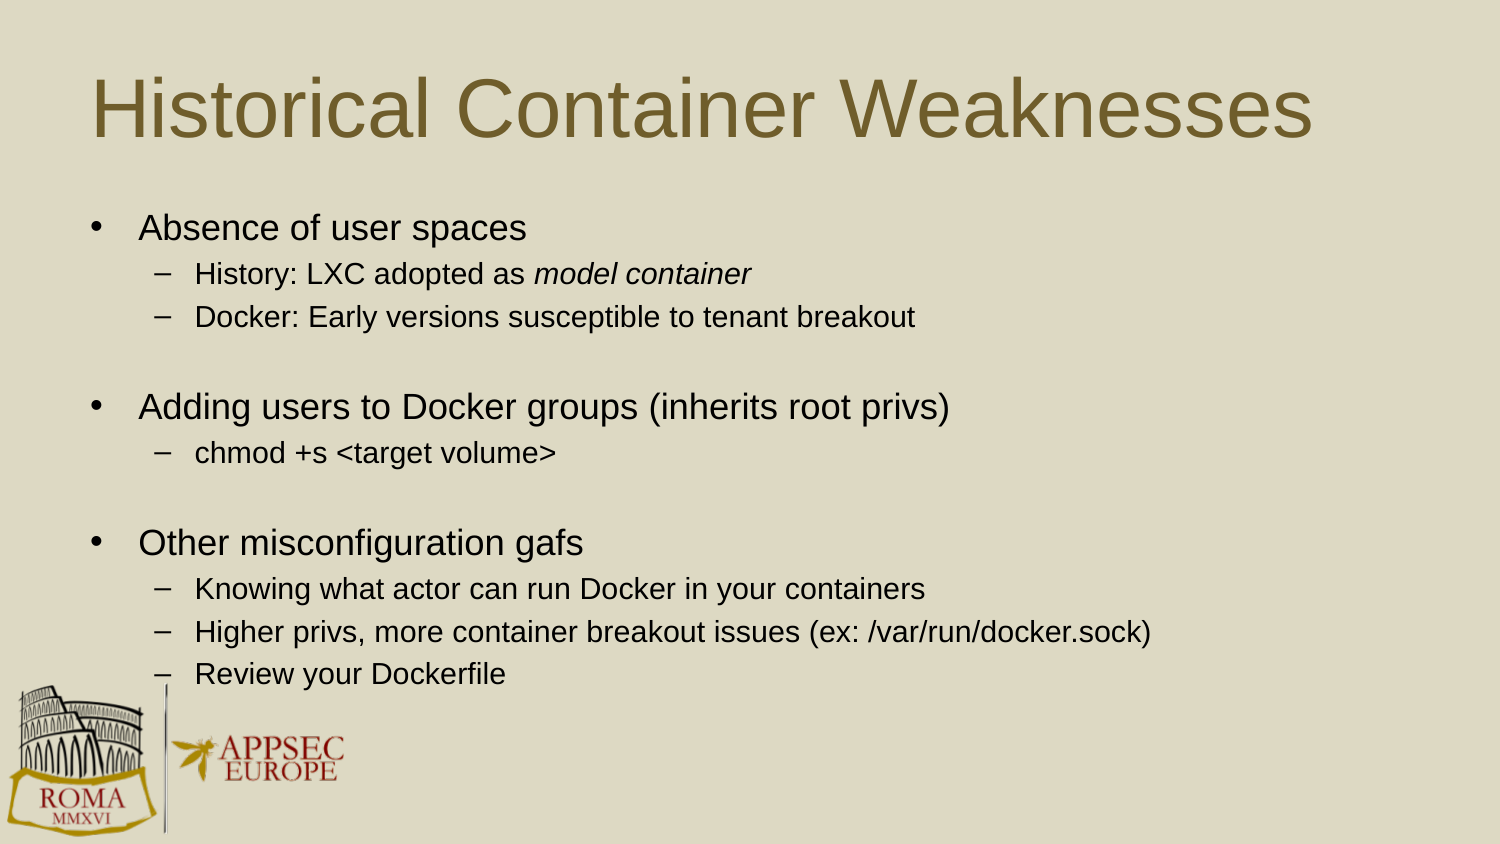

# Historical Container Weaknesses
Absence of user spaces
History: LXC adopted as model container
Docker: Early versions susceptible to tenant breakout

Adding users to Docker groups (inherits root privs)
chmod +s <target volume>

Other misconfiguration gafs
Knowing what actor can run Docker in your containers
Higher privs, more container breakout issues (ex: /var/run/docker.sock)
Review your Dockerfile